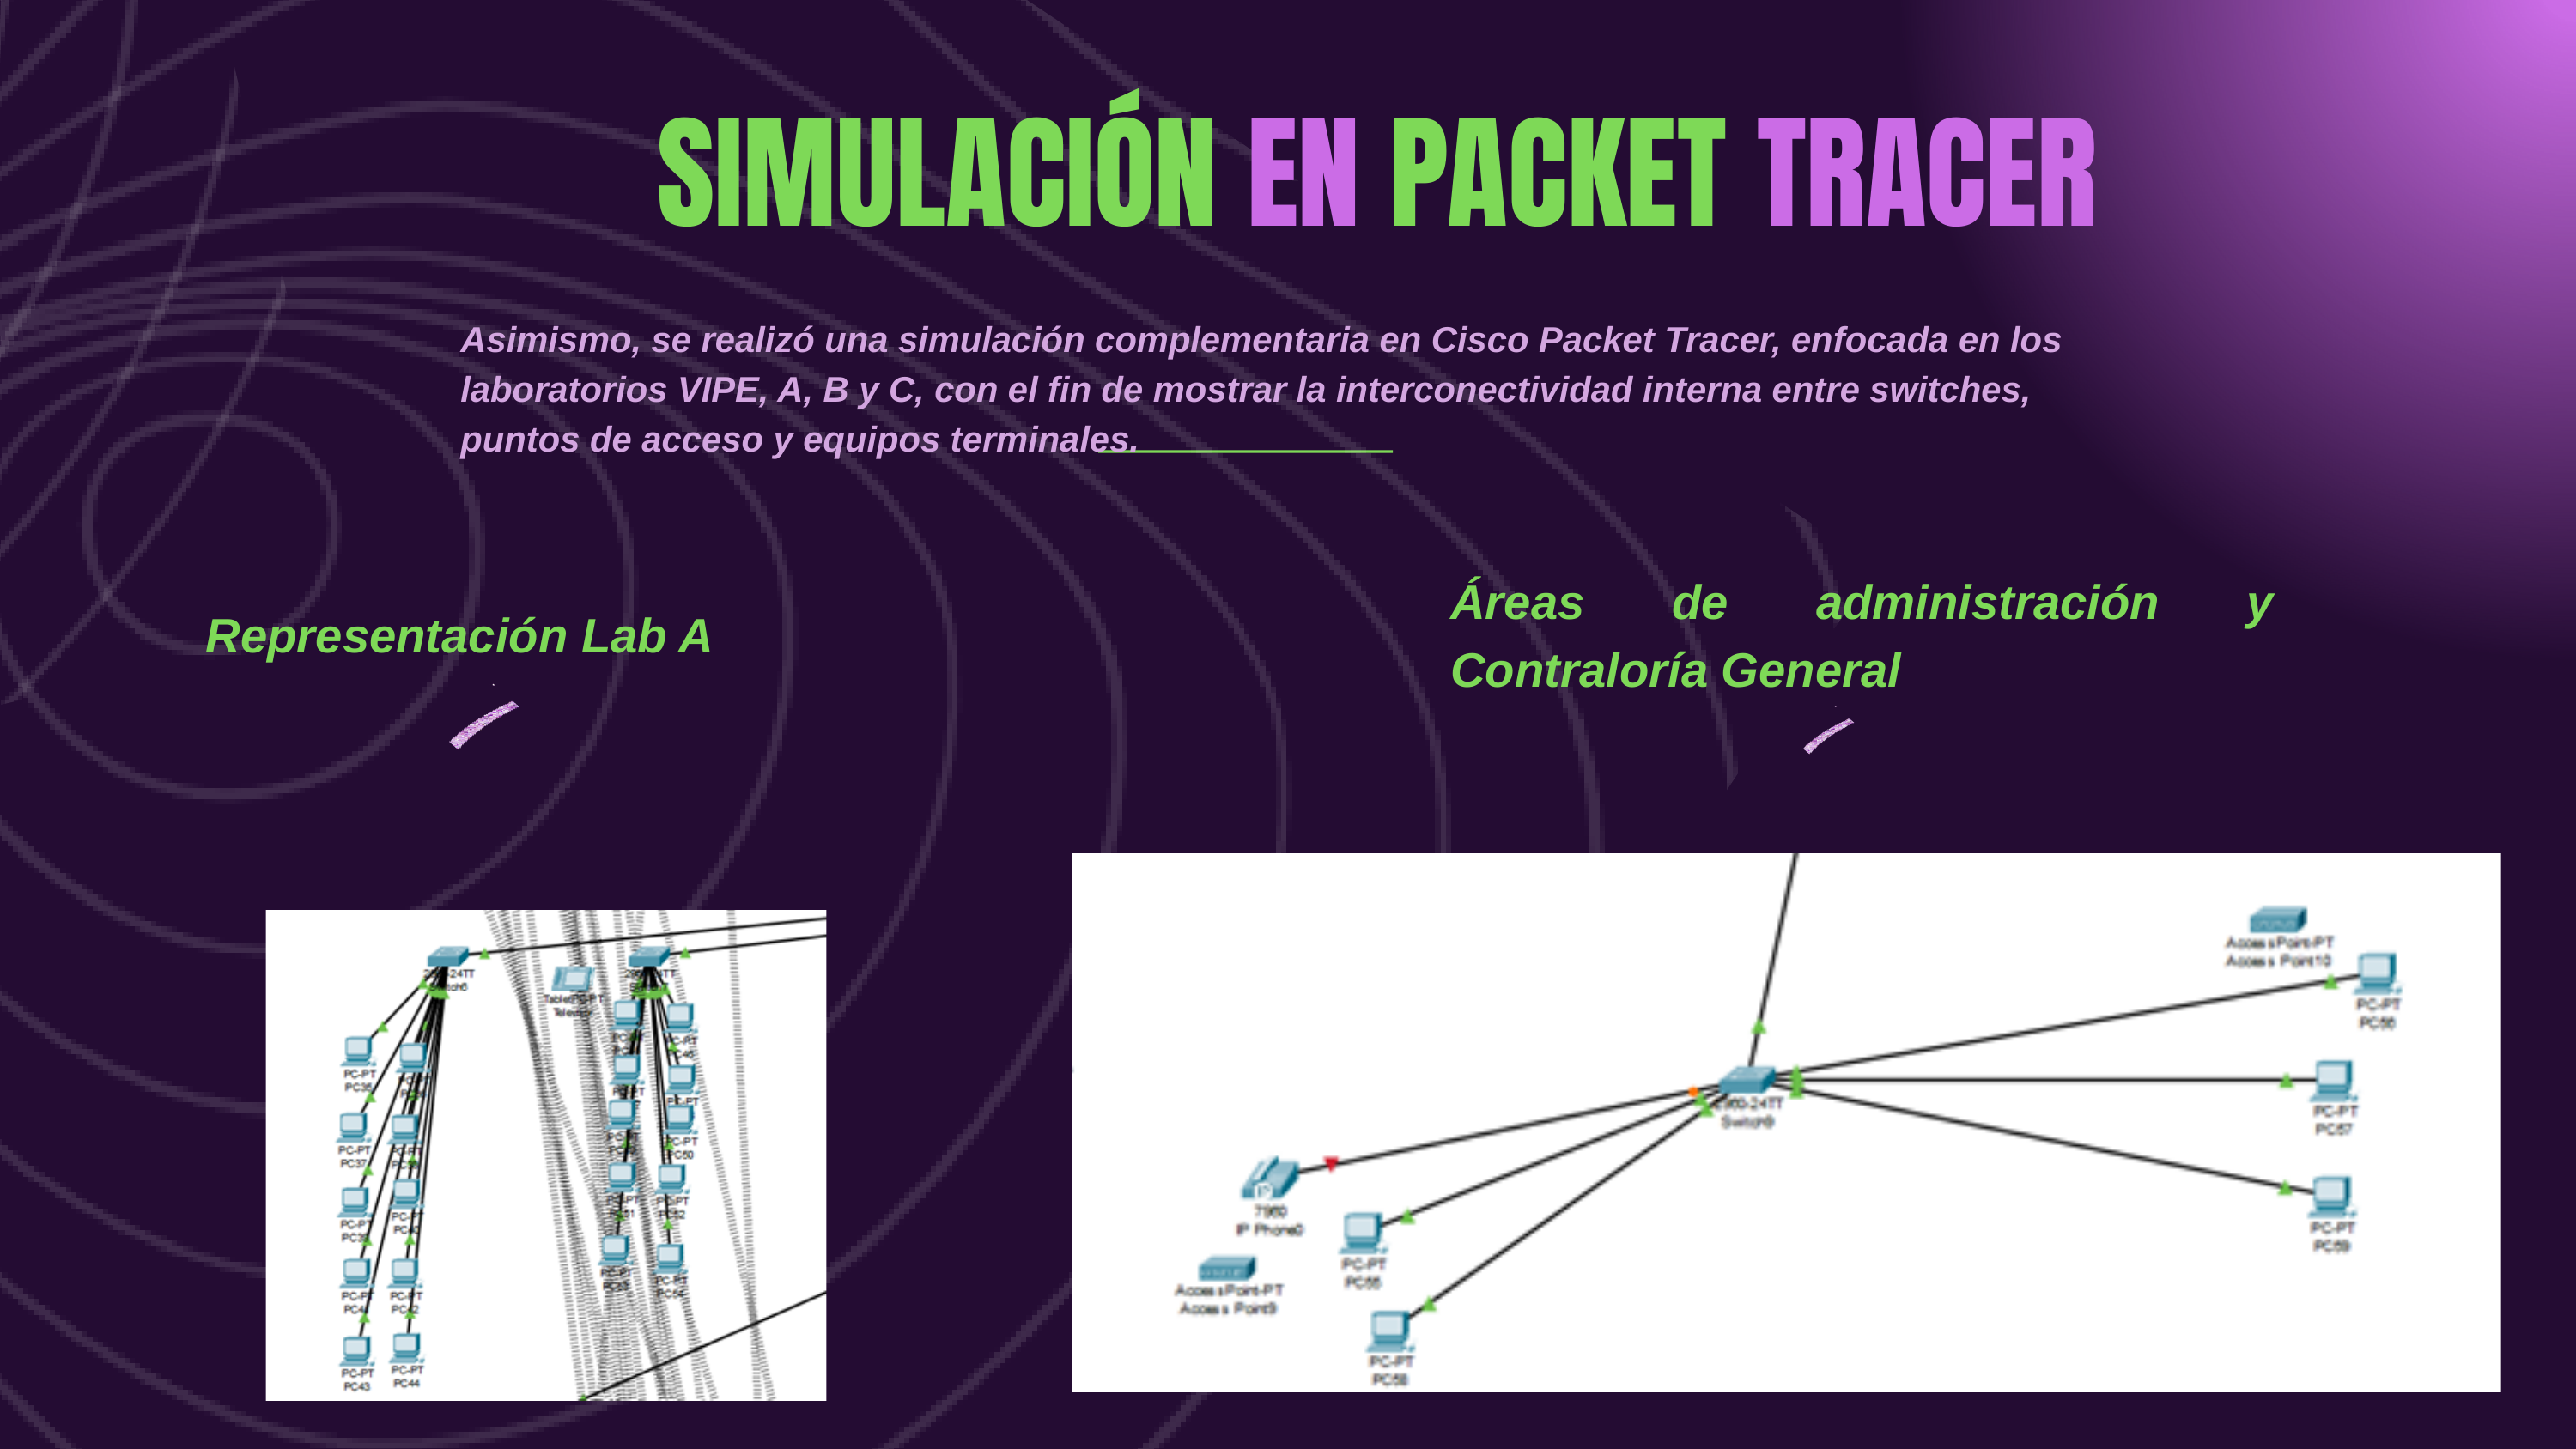

SIMULACIÓN EN PACKET TRACER
Asimismo, se realizó una simulación complementaria en Cisco Packet Tracer, enfocada en los laboratorios VIPE, A, B y C, con el fin de mostrar la interconectividad interna entre switches, puntos de acceso y equipos terminales.

Áreas de administración y Contraloría General
Representación Lab A